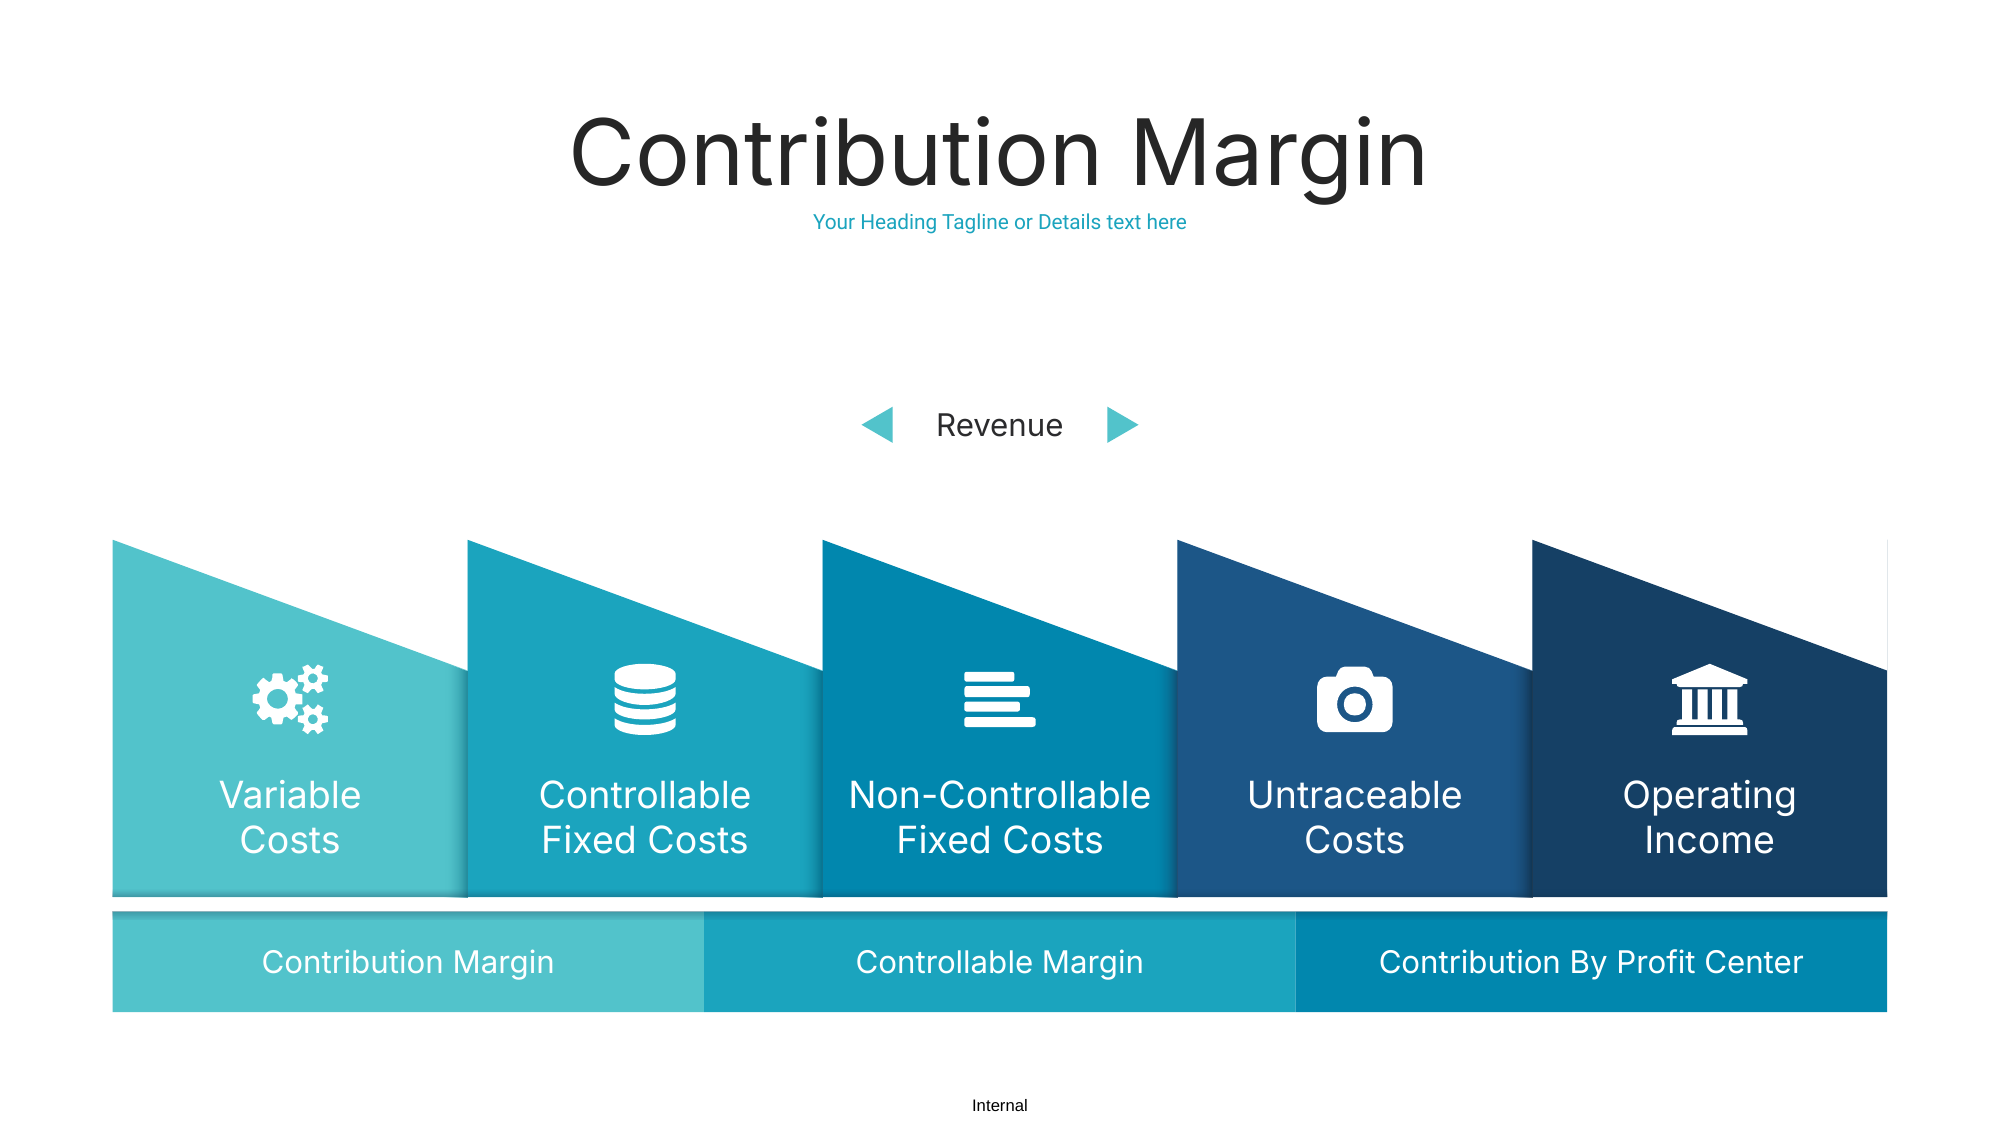

Contribution Margin
Your Heading Tagline or Details text here

Revenue

Variable
Costs
Controllable Fixed Costs
Non-Controllable Fixed Costs
Untraceable Costs
Operating Income

Contribution Margin
Controllable Margin
Contribution By Profit Center